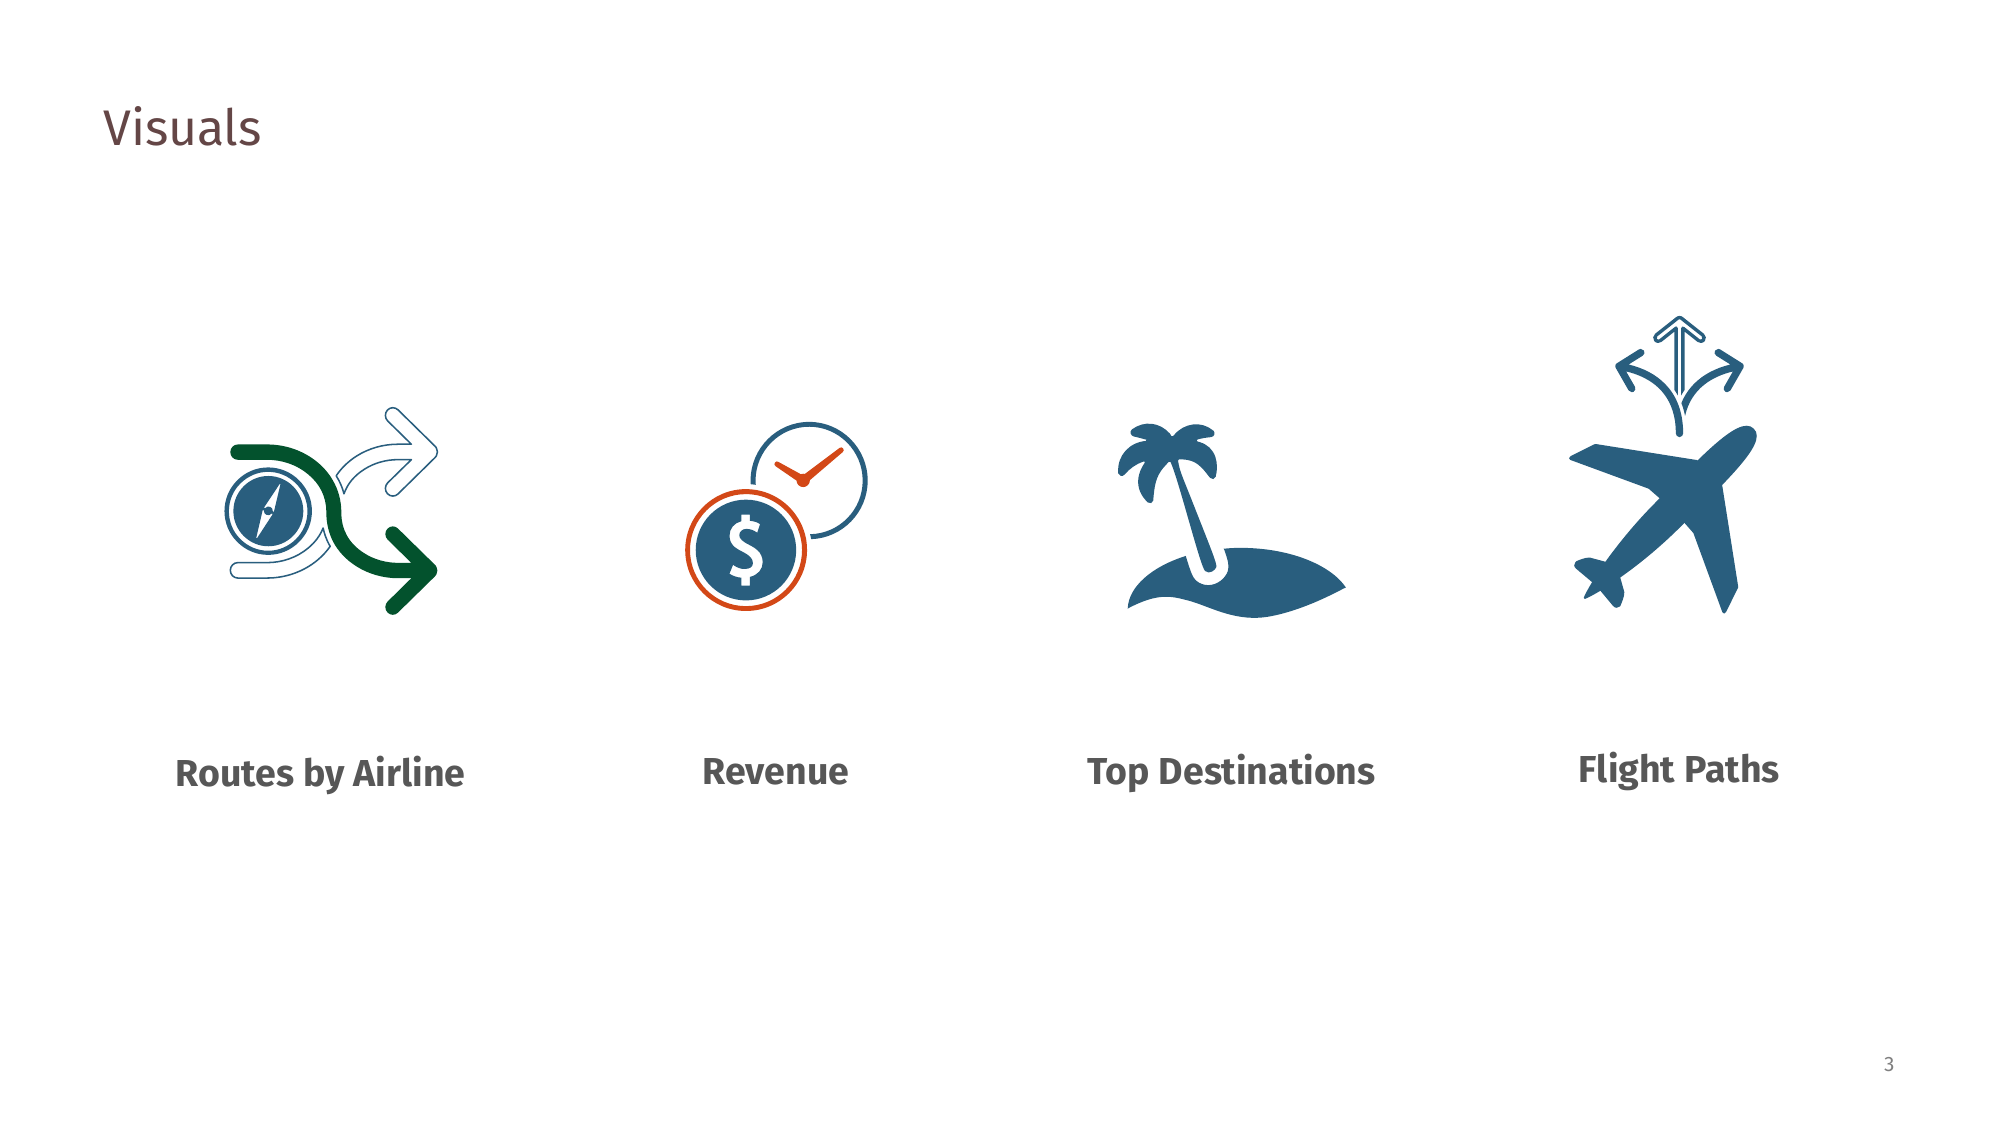

# Visuals

Flight Paths
Top Destinations
Revenue
Routes by Airline